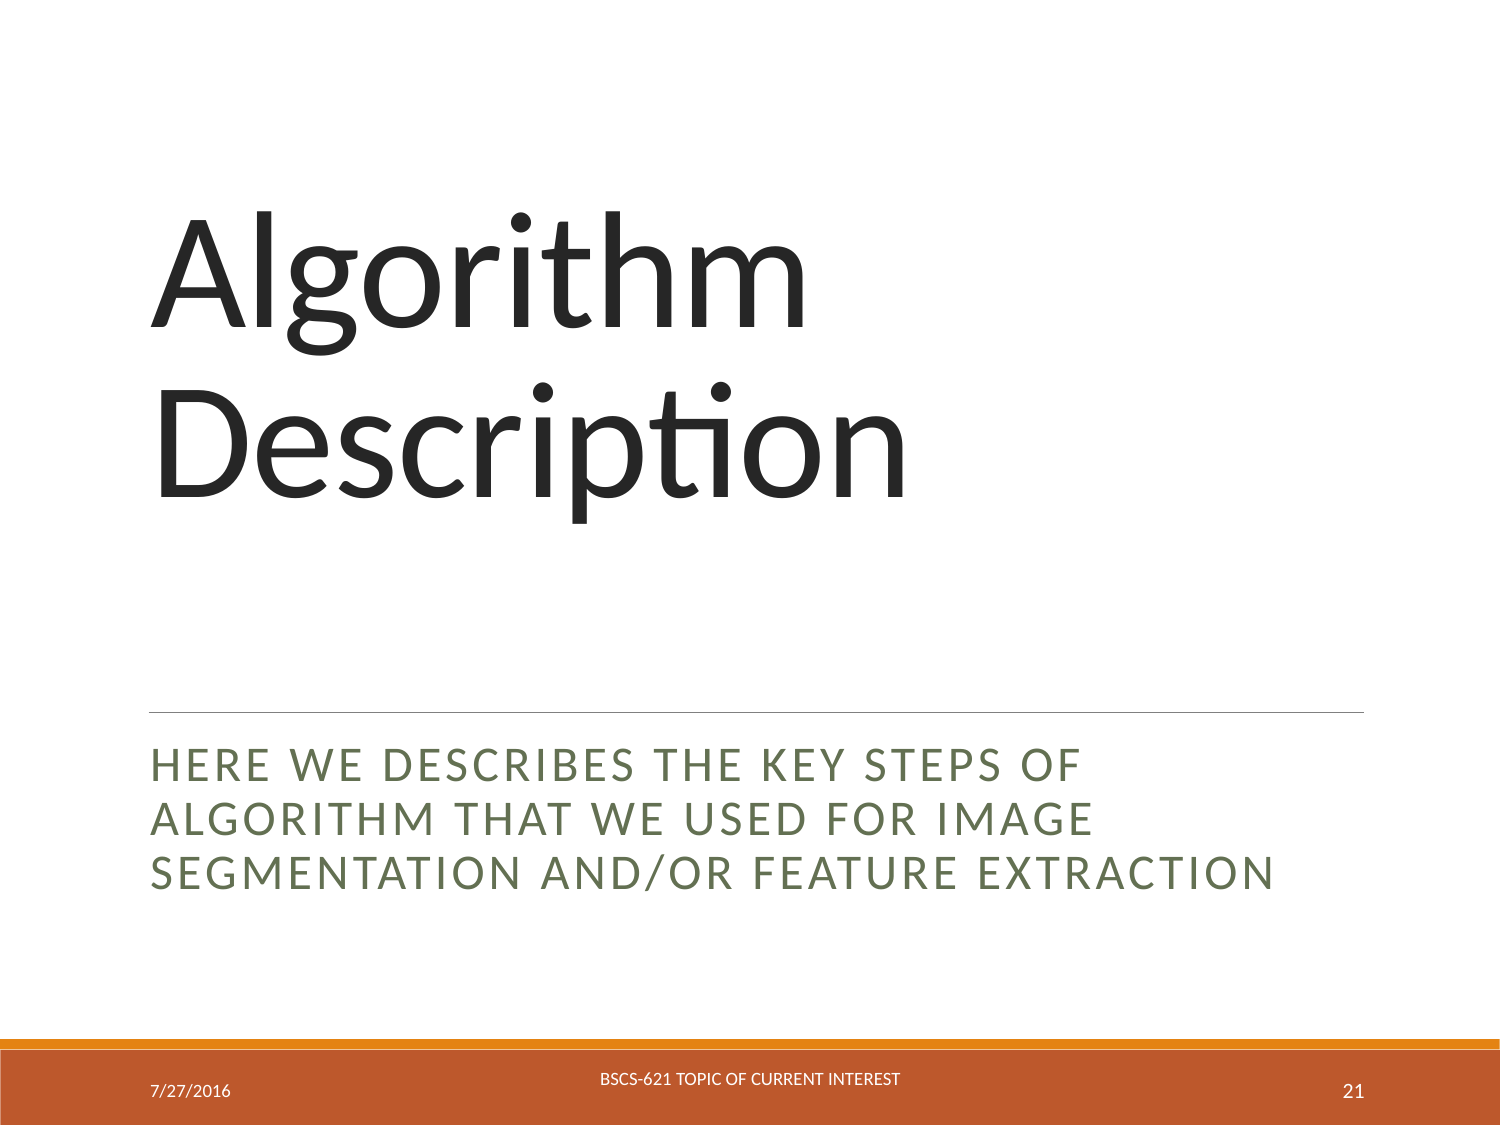

# Algorithm Description
Here we describes the key steps of algorithm that we used for image segmentation and/Or Feature Extraction
7/27/2016
BSCS-621 Topic of Current Interest

21